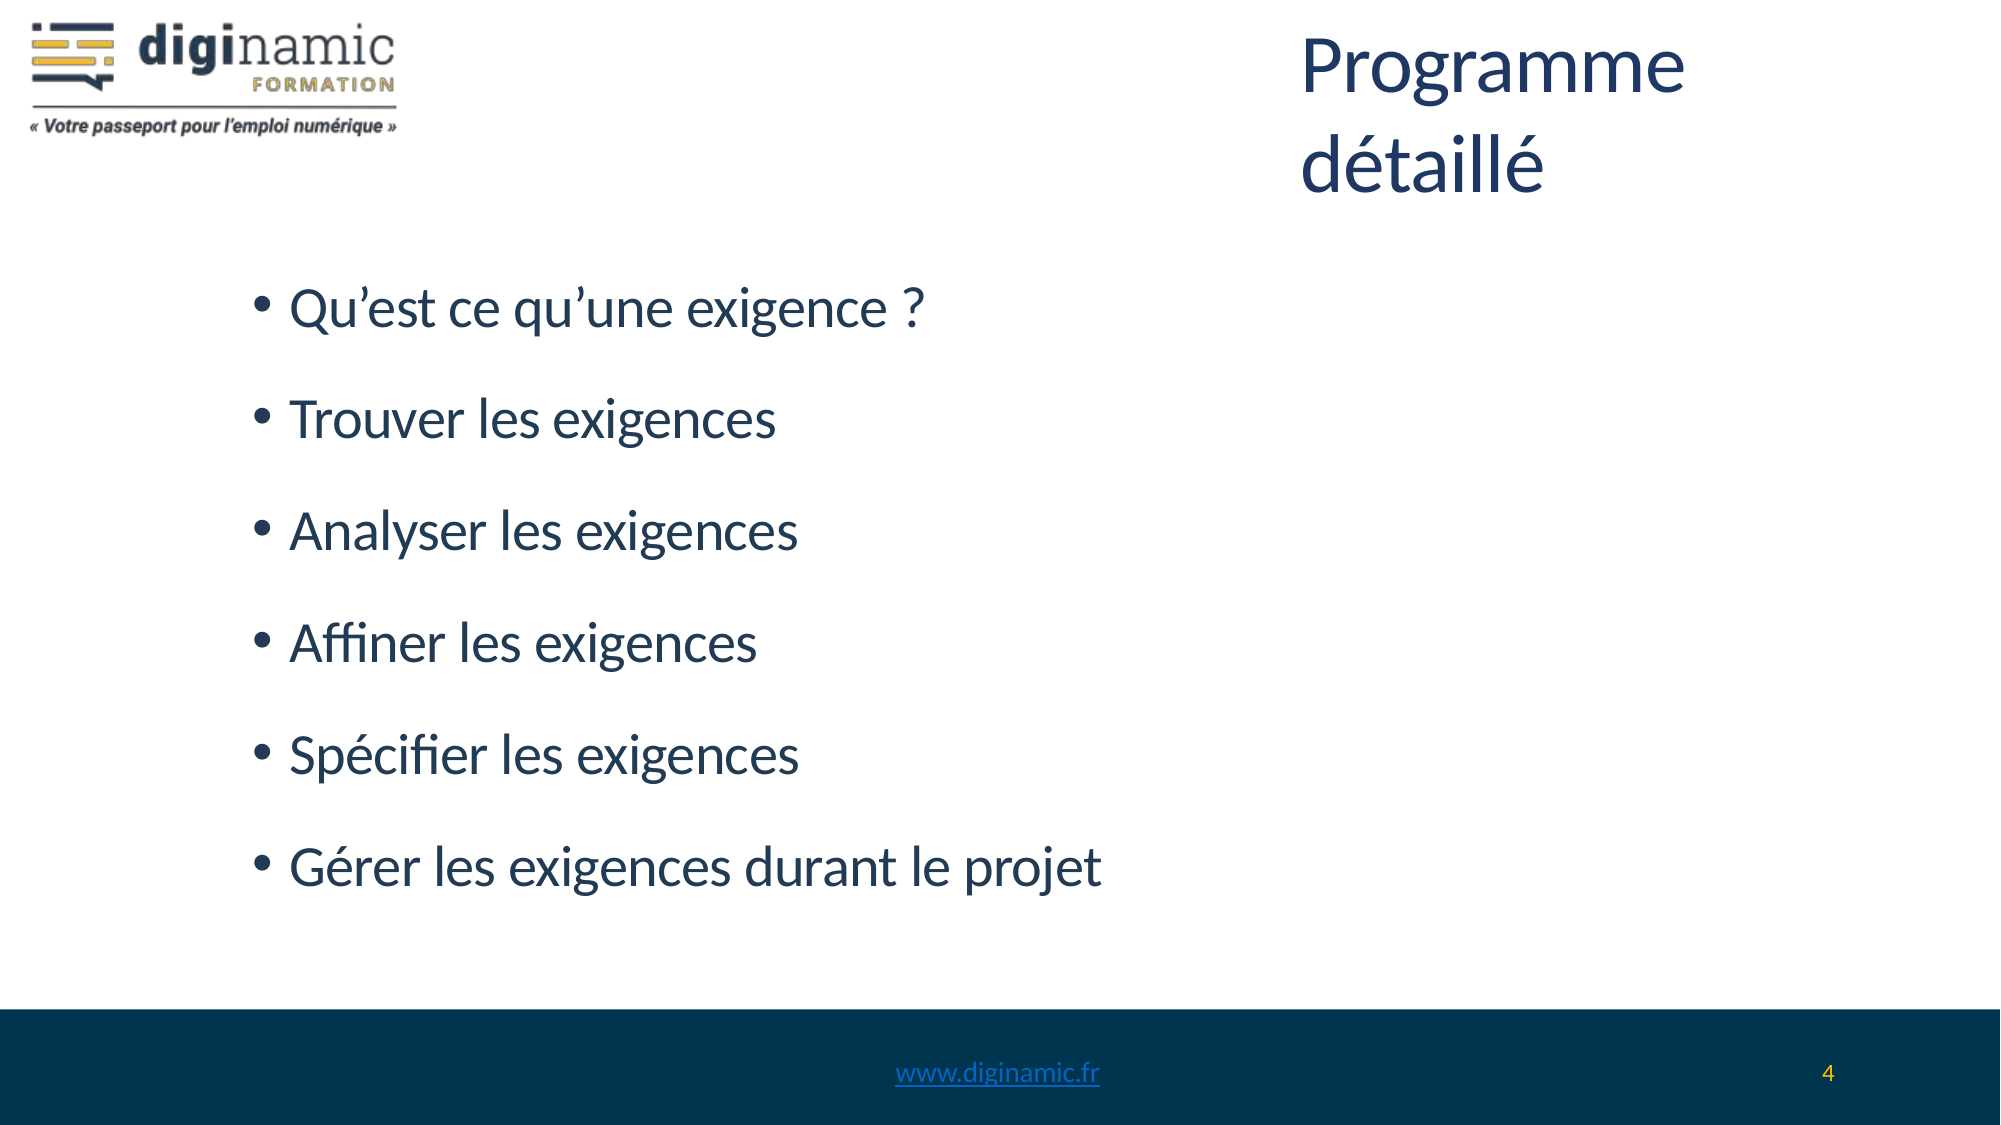

# Programme détaillé
Qu’est ce qu’une exigence ?
Trouver les exigences
Analyser les exigences
Affiner les exigences
Spécifier les exigences
Gérer les exigences durant le projet
www.diginamic.fr
4